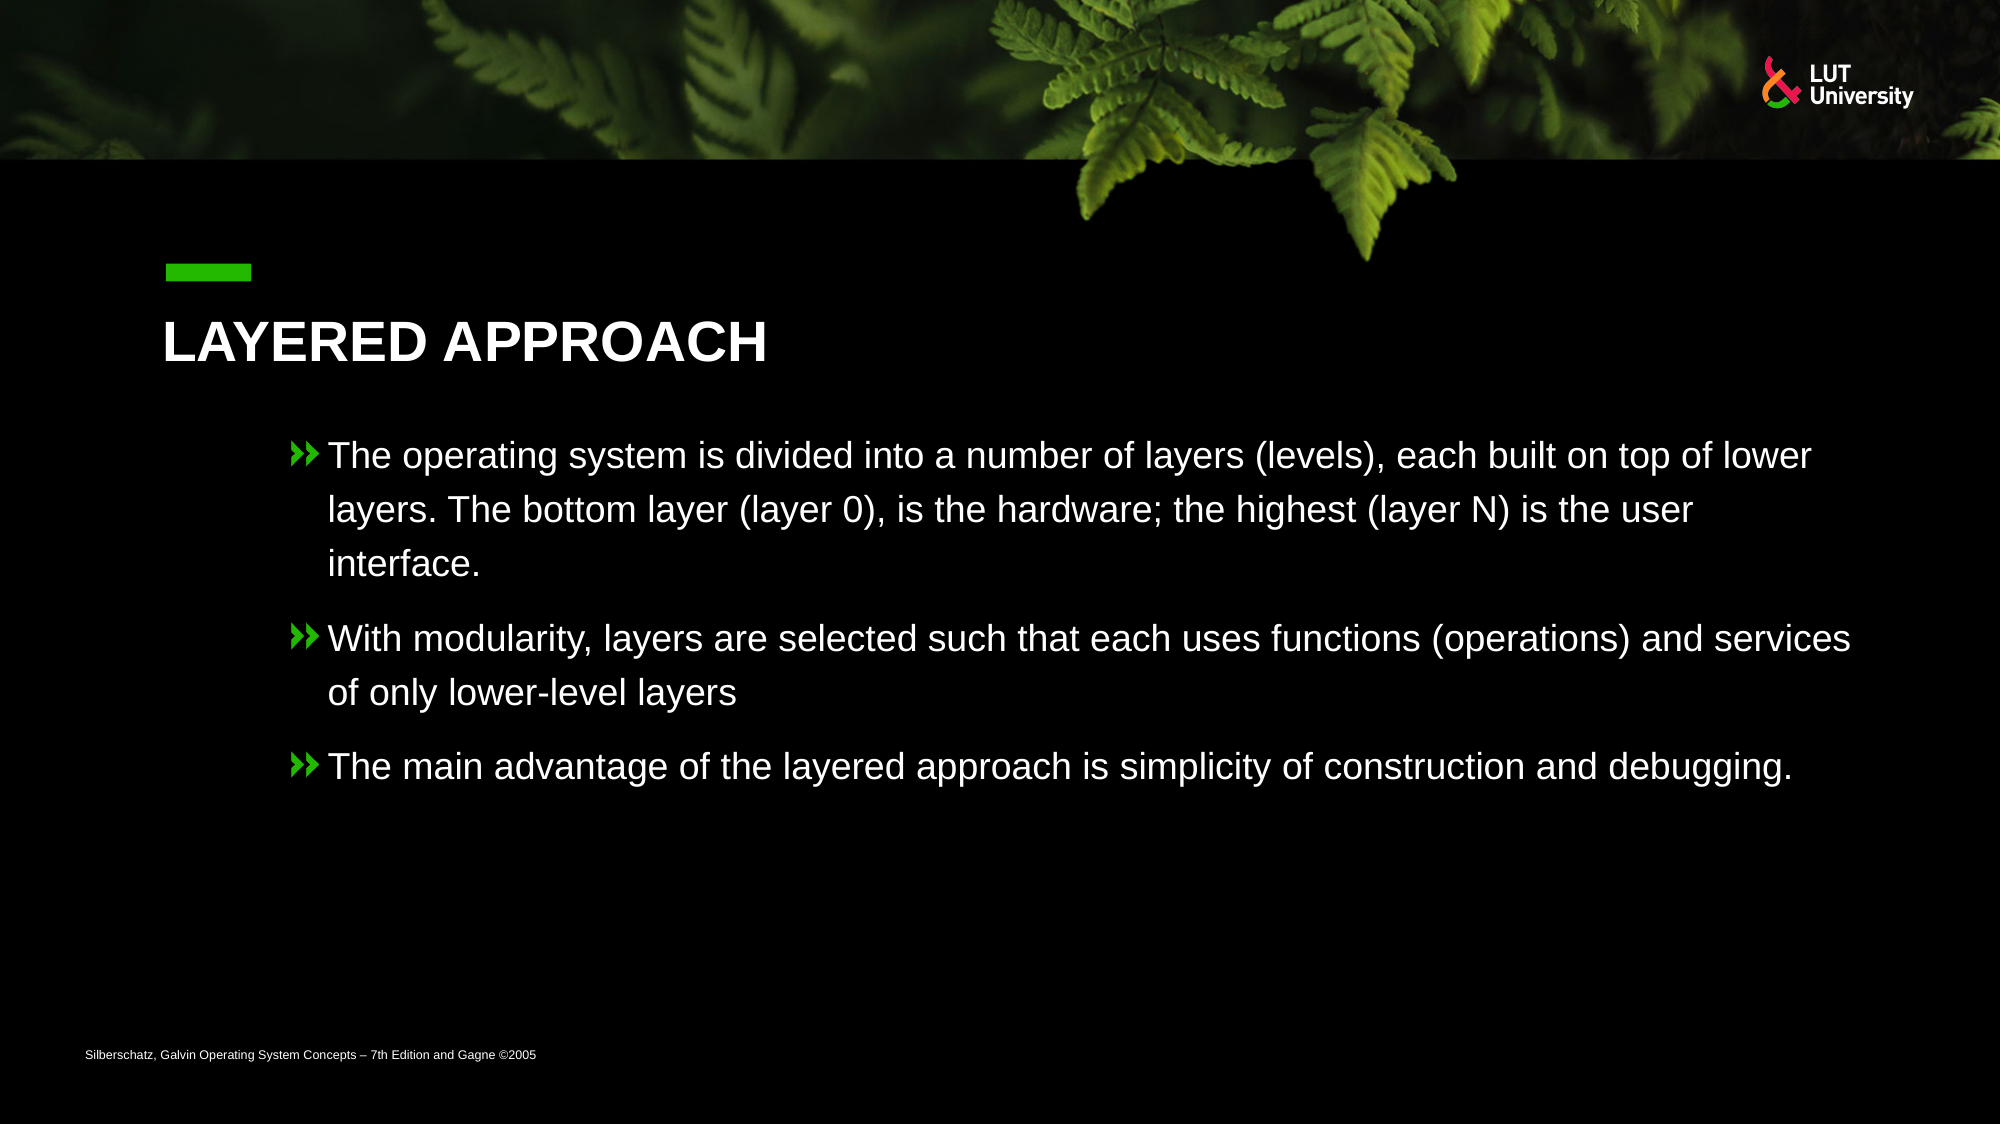

# Layered Approach
The operating system is divided into a number of layers (levels), each built on top of lower layers. The bottom layer (layer 0), is the hardware; the highest (layer N) is the user interface.
With modularity, layers are selected such that each uses functions (operations) and services of only lower-level layers
The main advantage of the layered approach is simplicity of construction and debugging.
Silberschatz, Galvin Operating System Concepts – 7th Edition and Gagne ©2005